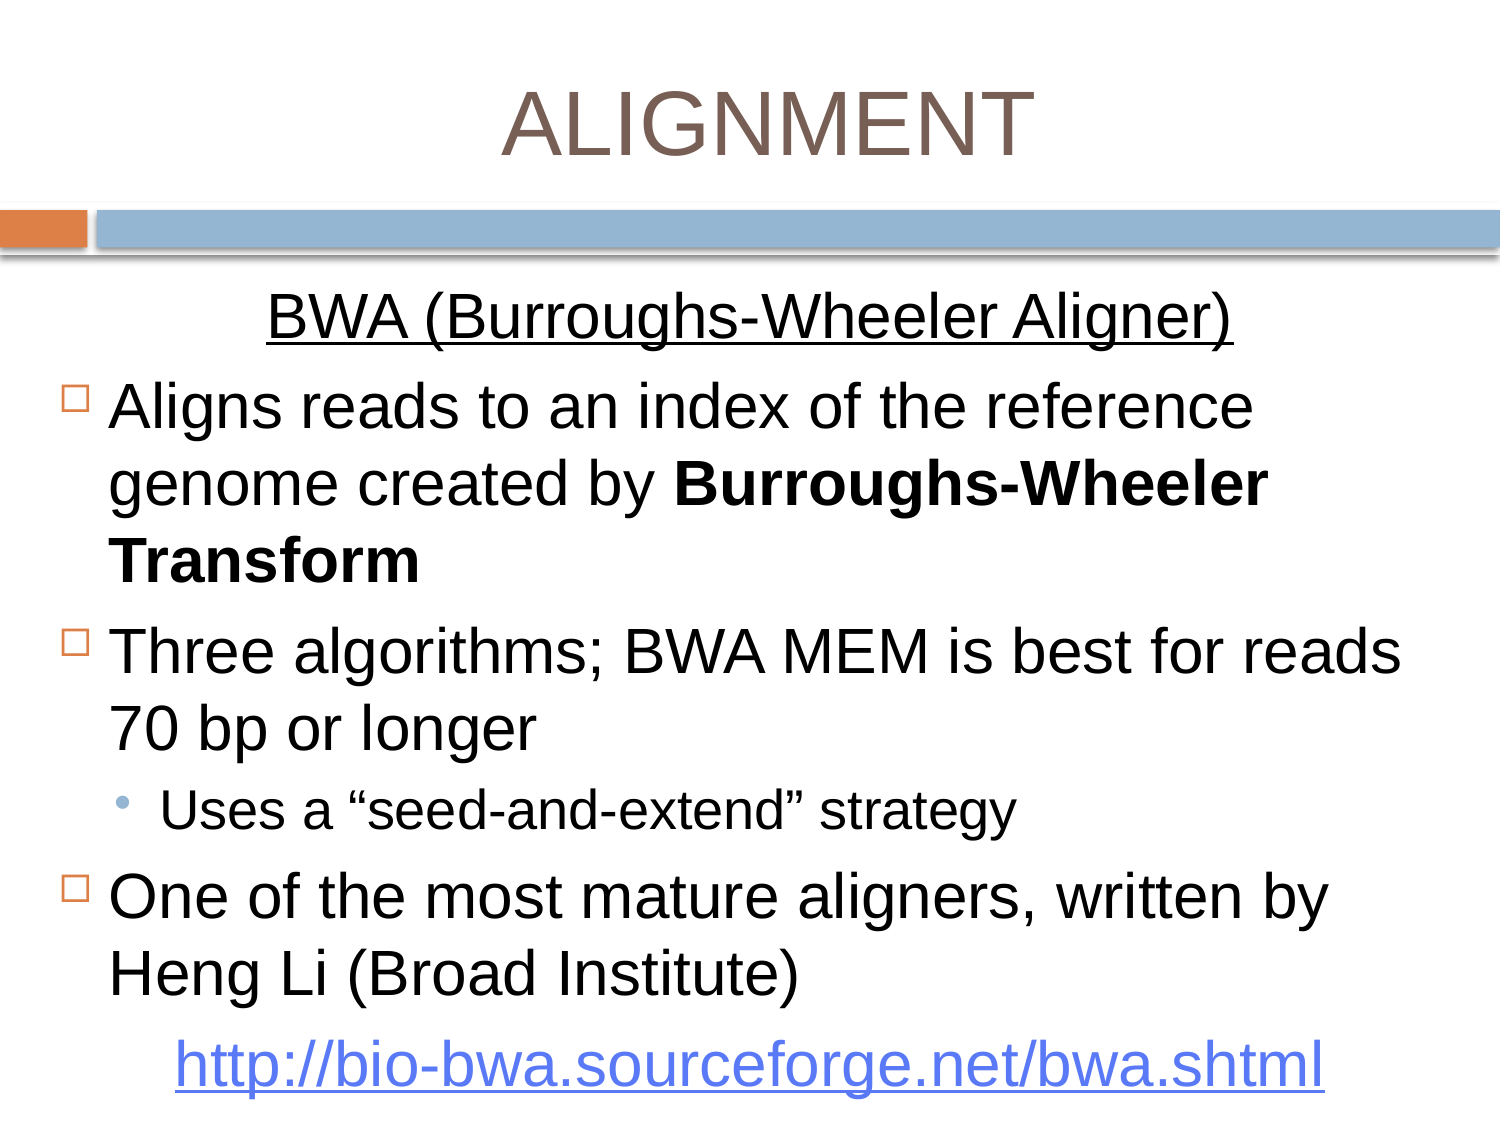

# ALIGNMENT
BWA (Burroughs-Wheeler Aligner)
Aligns reads to an index of the reference genome created by Burroughs-Wheeler Transform
Three algorithms; BWA MEM is best for reads 70 bp or longer
Uses a “seed-and-extend” strategy
One of the most mature aligners, written by Heng Li (Broad Institute)
http://bio-bwa.sourceforge.net/bwa.shtml